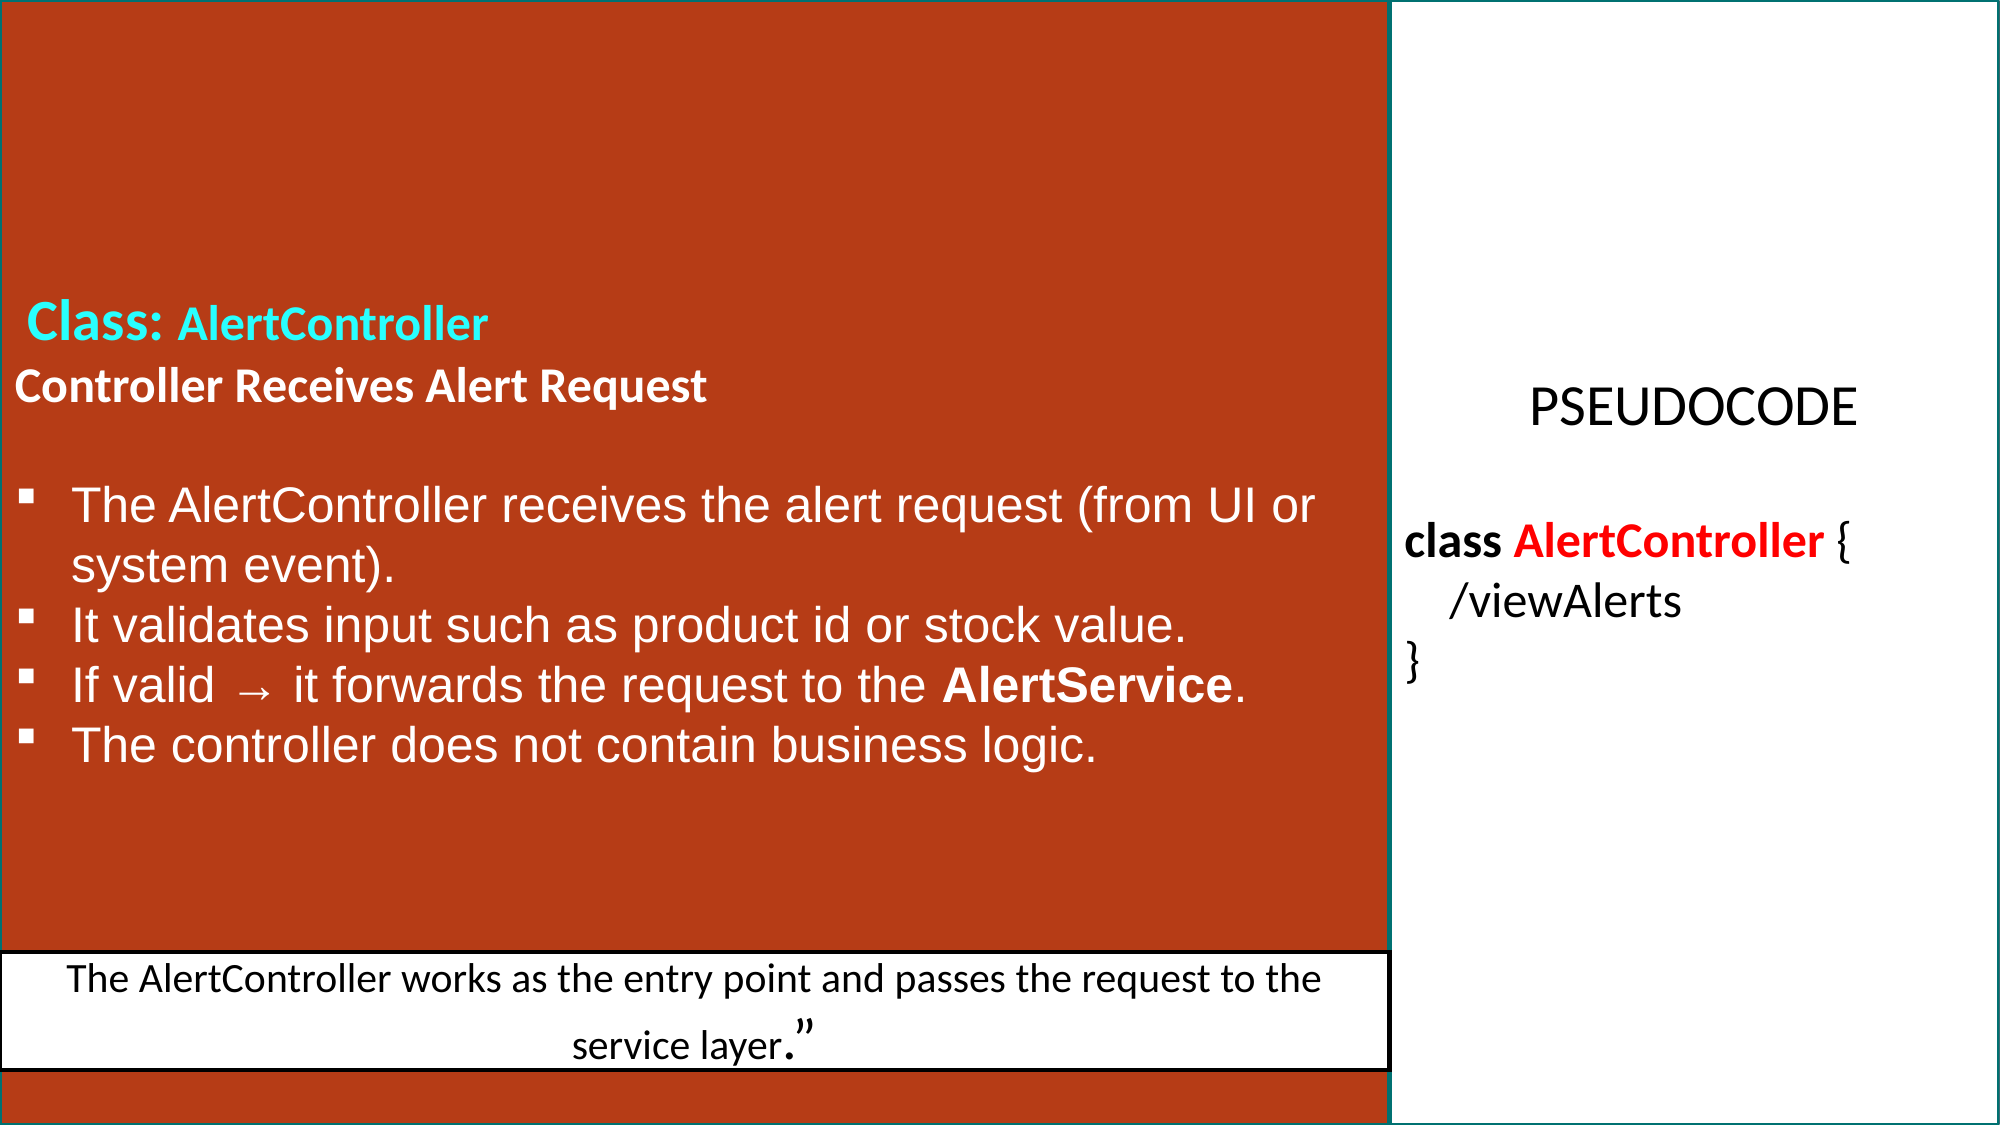

Class: AlertController
Controller Receives Alert Request

The AlertController receives the alert request (from UI or system event).
It validates input such as product id or stock value.
If valid → it forwards the request to the AlertService.
The controller does not contain business logic.

PSEUDOCODE

class AlertController {
    /viewAlerts
}

# CLASSES IN ALERT SERVICE
INVENTORY /ALERT
Alert Object is Created

The AlertController works as the entry point and passes the request to the service layer.”